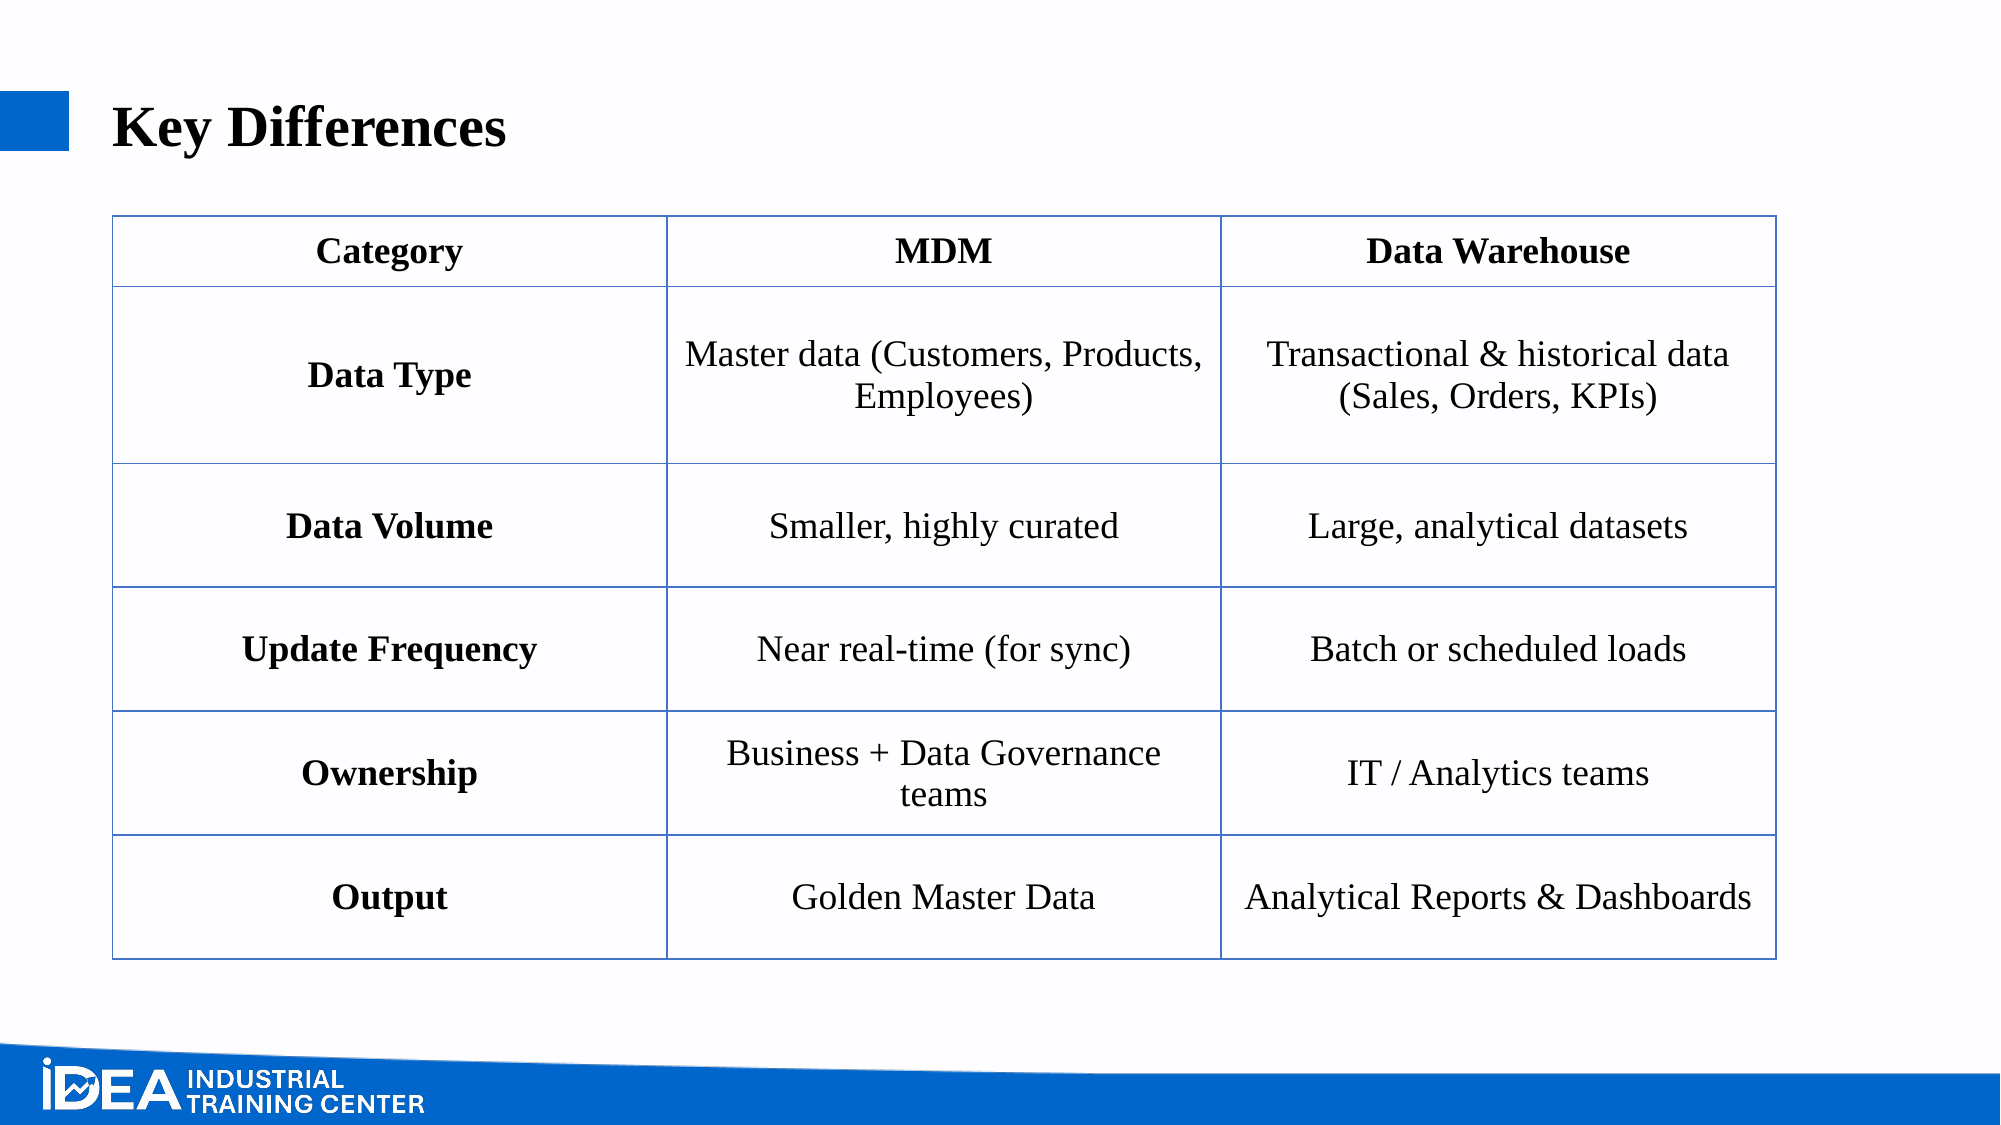

# Key Differences
| Category | MDM | Data Warehouse |
| --- | --- | --- |
| Data Type | Master data (Customers, Products, Employees) | Transactional & historical data (Sales, Orders, KPIs) |
| Data Volume | Smaller, highly curated | Large, analytical datasets |
| Update Frequency | Near real-time (for sync) | Batch or scheduled loads |
| Ownership | Business + Data Governance teams | IT / Analytics teams |
| Output | Golden Master Data | Analytical Reports & Dashboards |